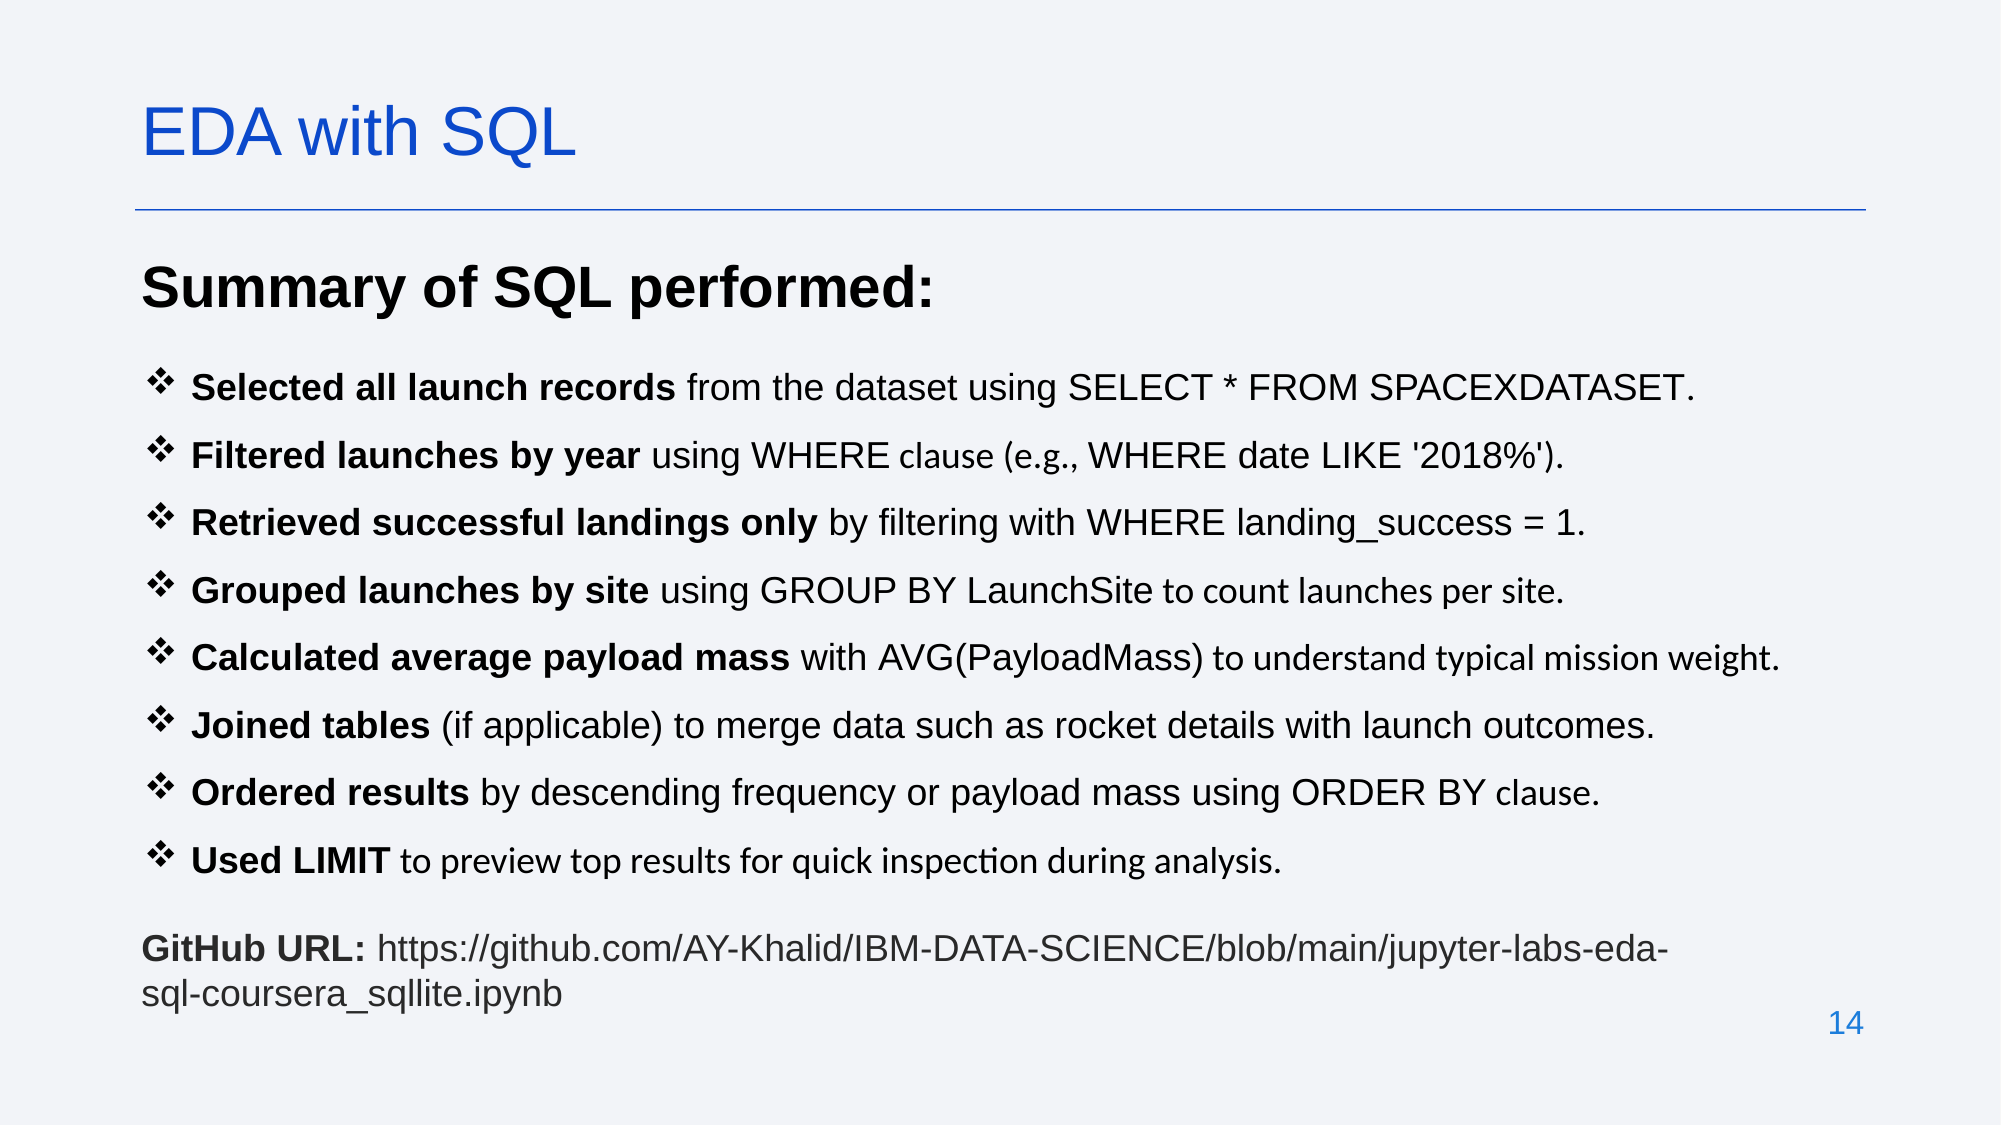

EDA with SQL
Summary of SQL performed:

Selected all launch records from the dataset using SELECT * FROM SPACEXDATASET.
Filtered launches by year using WHERE clause (e.g., WHERE date LIKE '2018%').
Retrieved successful landings only by filtering with WHERE landing_success = 1.
Grouped launches by site using GROUP BY LaunchSite to count launches per site.
Calculated average payload mass with AVG(PayloadMass) to understand typical mission weight.
Joined tables (if applicable) to merge data such as rocket details with launch outcomes.
Ordered results by descending frequency or payload mass using ORDER BY clause.
Used LIMIT to preview top results for quick inspection during analysis.
GitHub URL: https://github.com/AY-Khalid/IBM-DATA-SCIENCE/blob/main/jupyter-labs-eda-sql-coursera_sqllite.ipynb
14